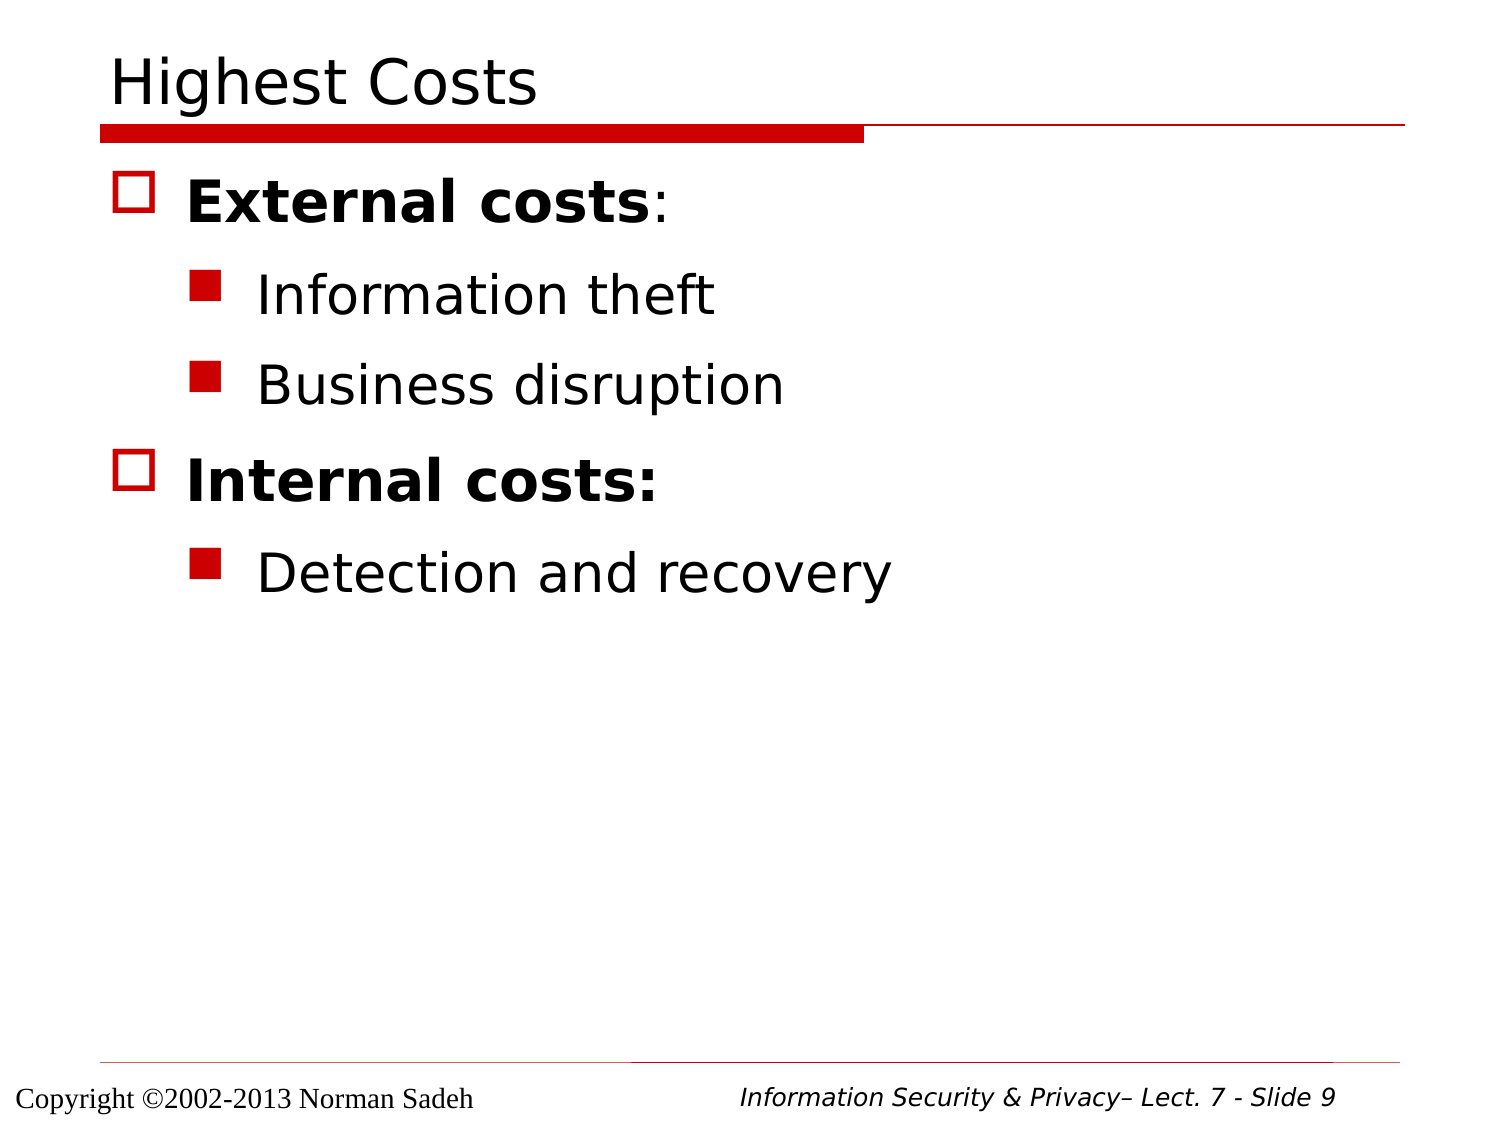

# Highest Costs
External costs:
Information theft
Business disruption
Internal costs:
Detection and recovery